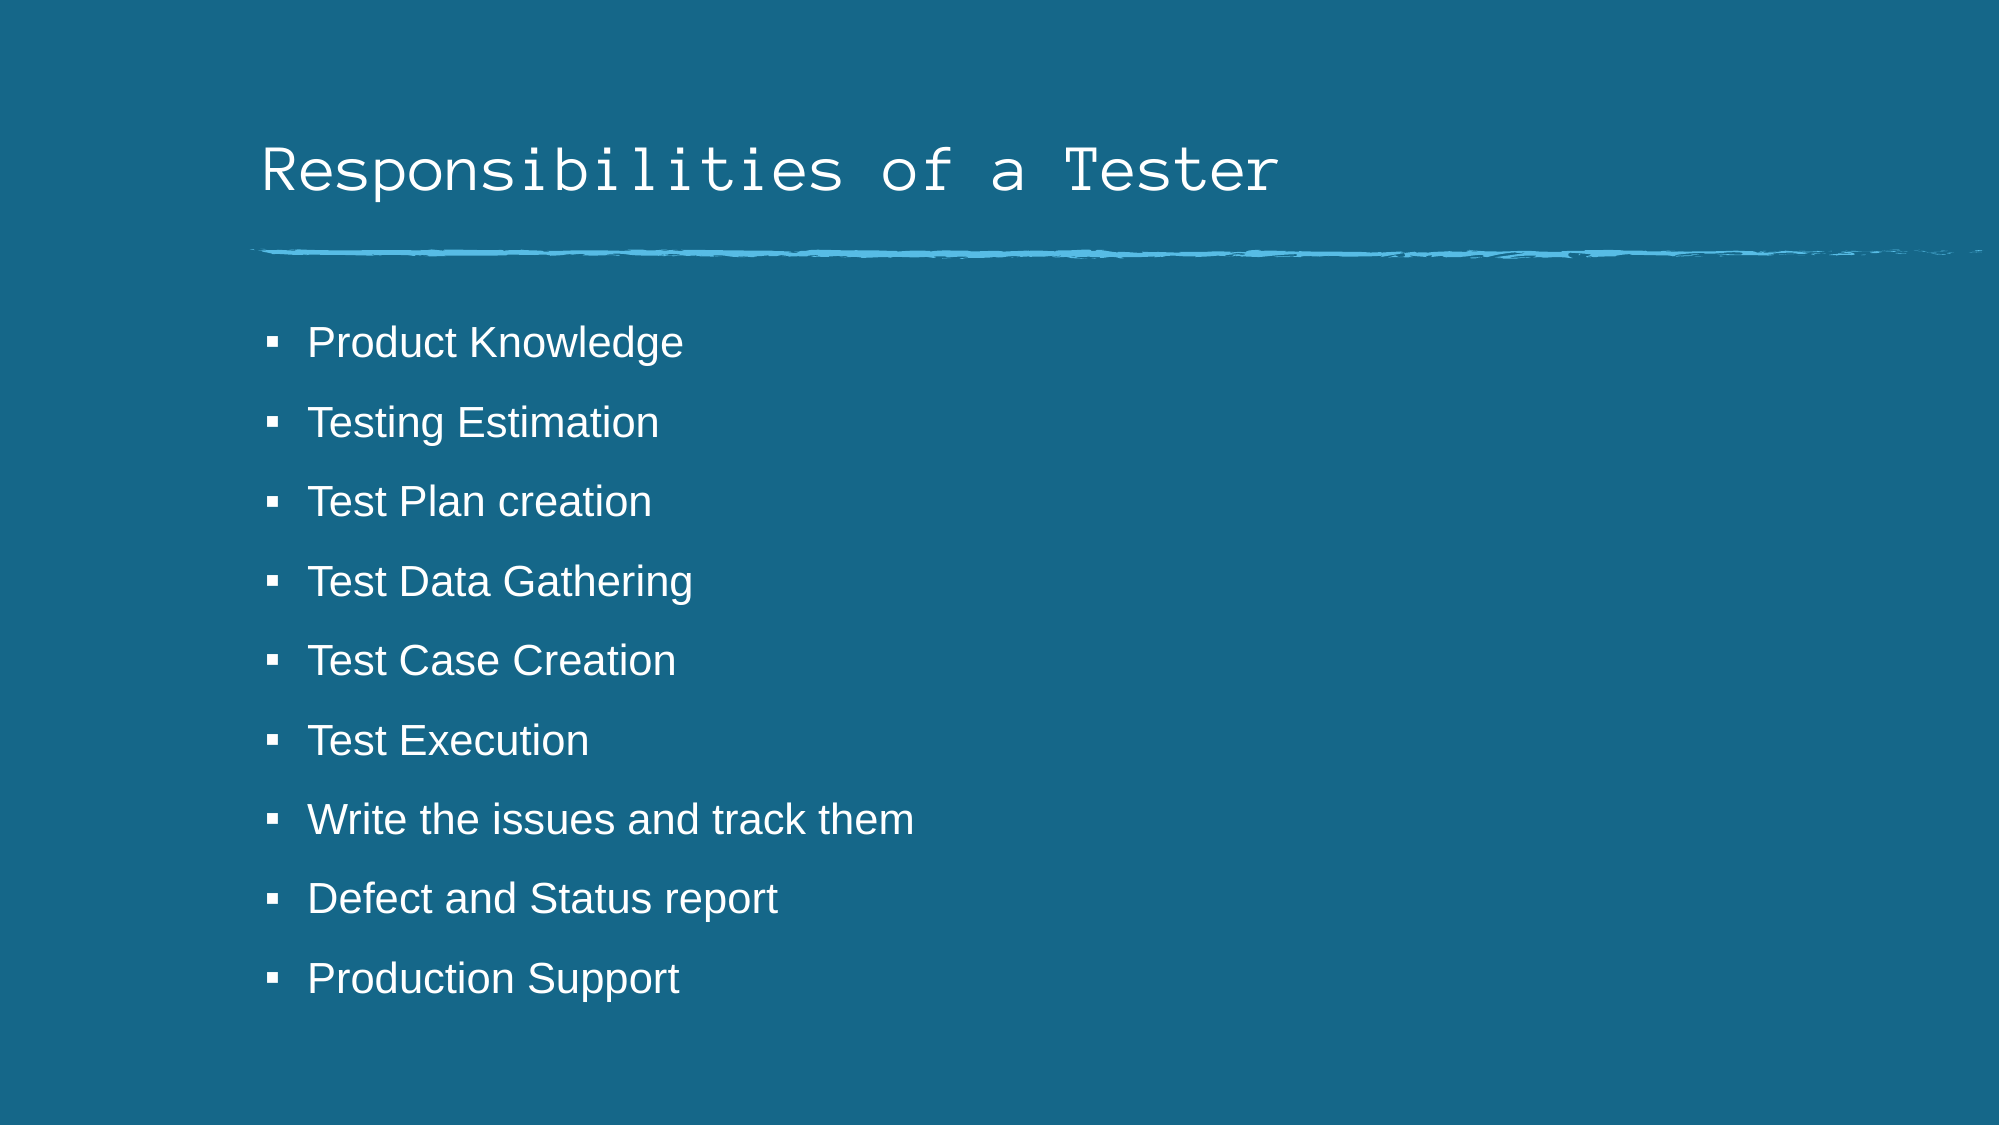

# Responsibilities of a Tester
Product Knowledge
Testing Estimation
Test Plan creation
Test Data Gathering
Test Case Creation
Test Execution
Write the issues and track them
Defect and Status report
Production Support